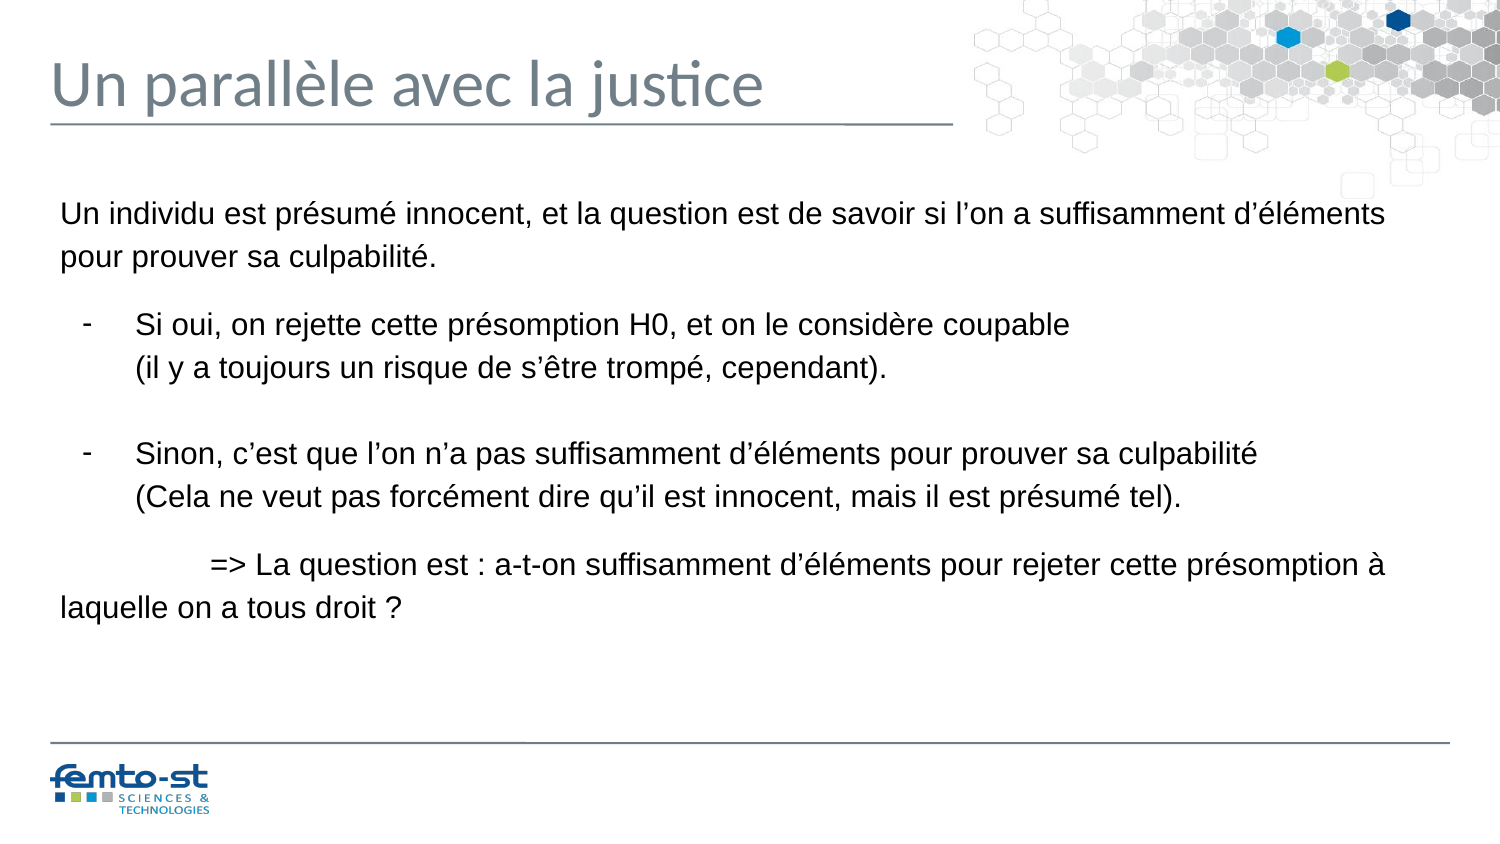

Un parallèle avec la justice
Un individu est présumé innocent, et la question est de savoir si l’on a suffisamment d’éléments pour prouver sa culpabilité.
Si oui, on rejette cette présomption H0, et on le considère coupable
(il y a toujours un risque de s’être trompé, cependant).
Sinon, c’est que l’on n’a pas suffisamment d’éléments pour prouver sa culpabilité
(Cela ne veut pas forcément dire qu’il est innocent, mais il est présumé tel).
	=> La question est : a-t-on suffisamment d’éléments pour rejeter cette présomption à laquelle on a tous droit ?